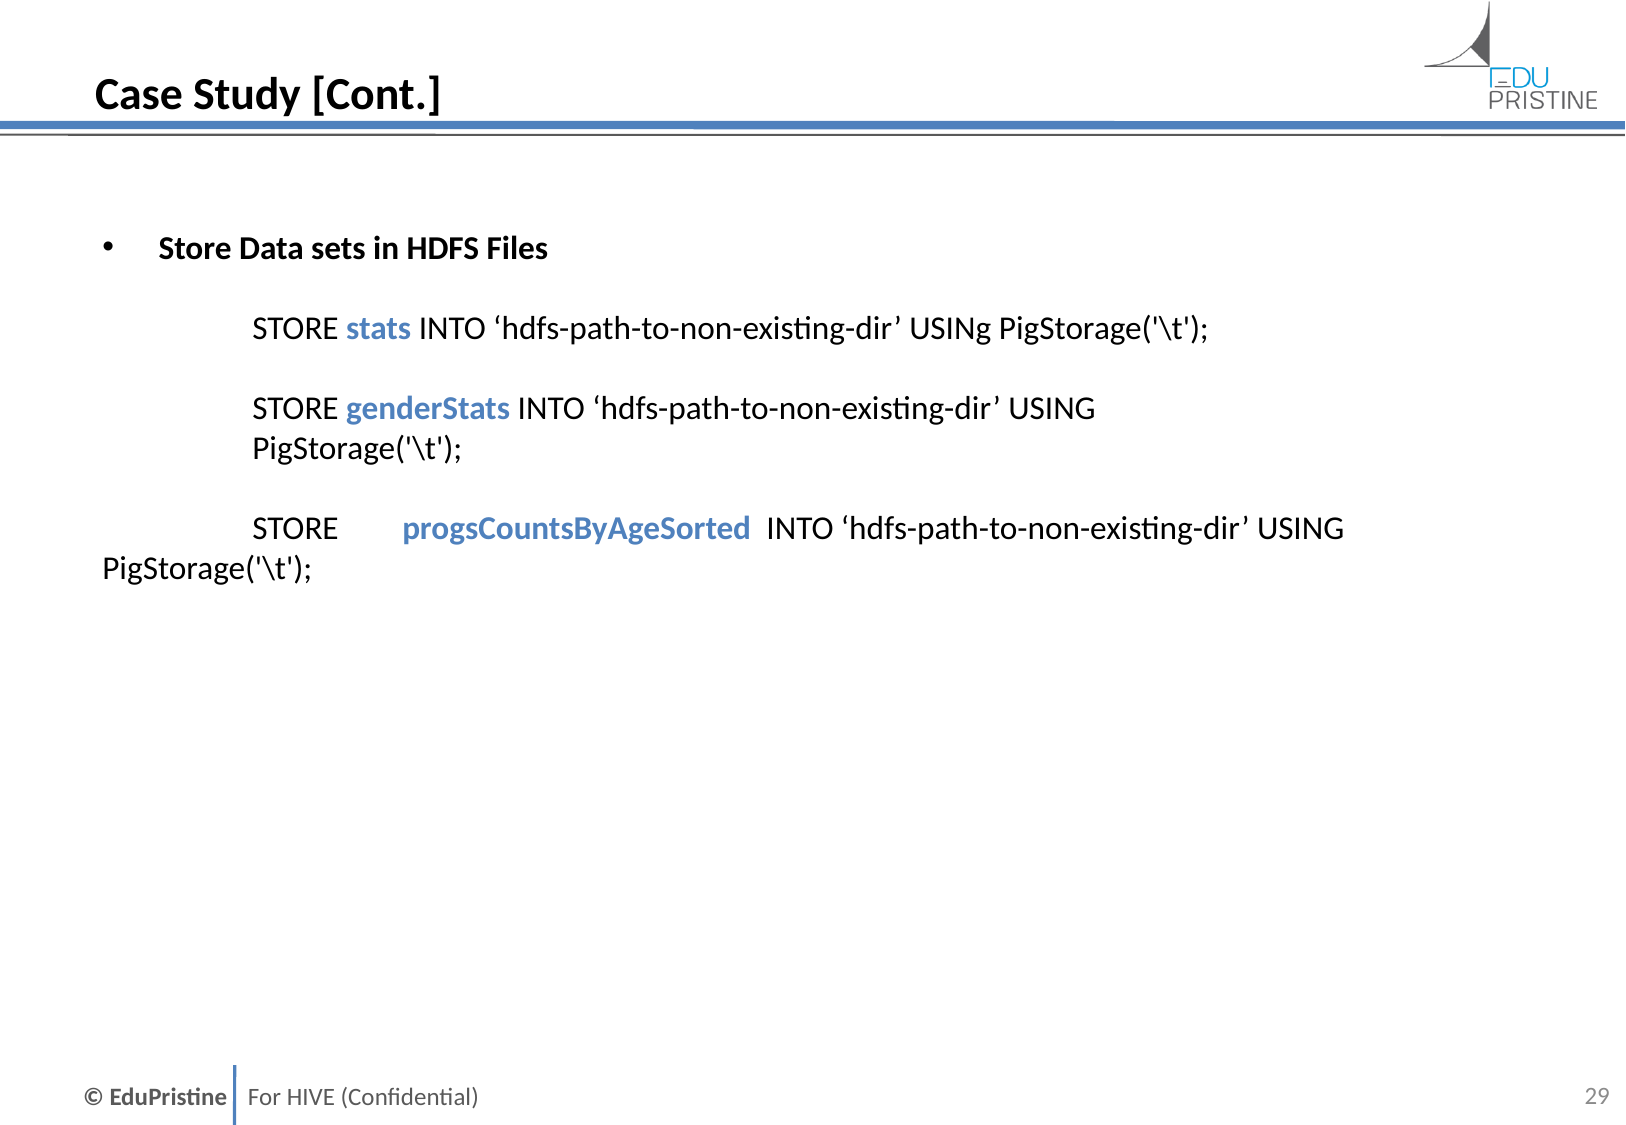

# Case Study [Cont.]

Store Data sets in HDFS Files

	STORE stats INTO ‘hdfs-path-to-non-existing-dir’ USINg PigStorage('\t');

	STORE genderStats INTO ‘hdfs-path-to-non-existing-dir’ USING
	PigStorage('\t');

	STORE 	progsCountsByAgeSorted  INTO ‘hdfs-path-to-non-existing-dir’ USING 	PigStorage('\t');

29